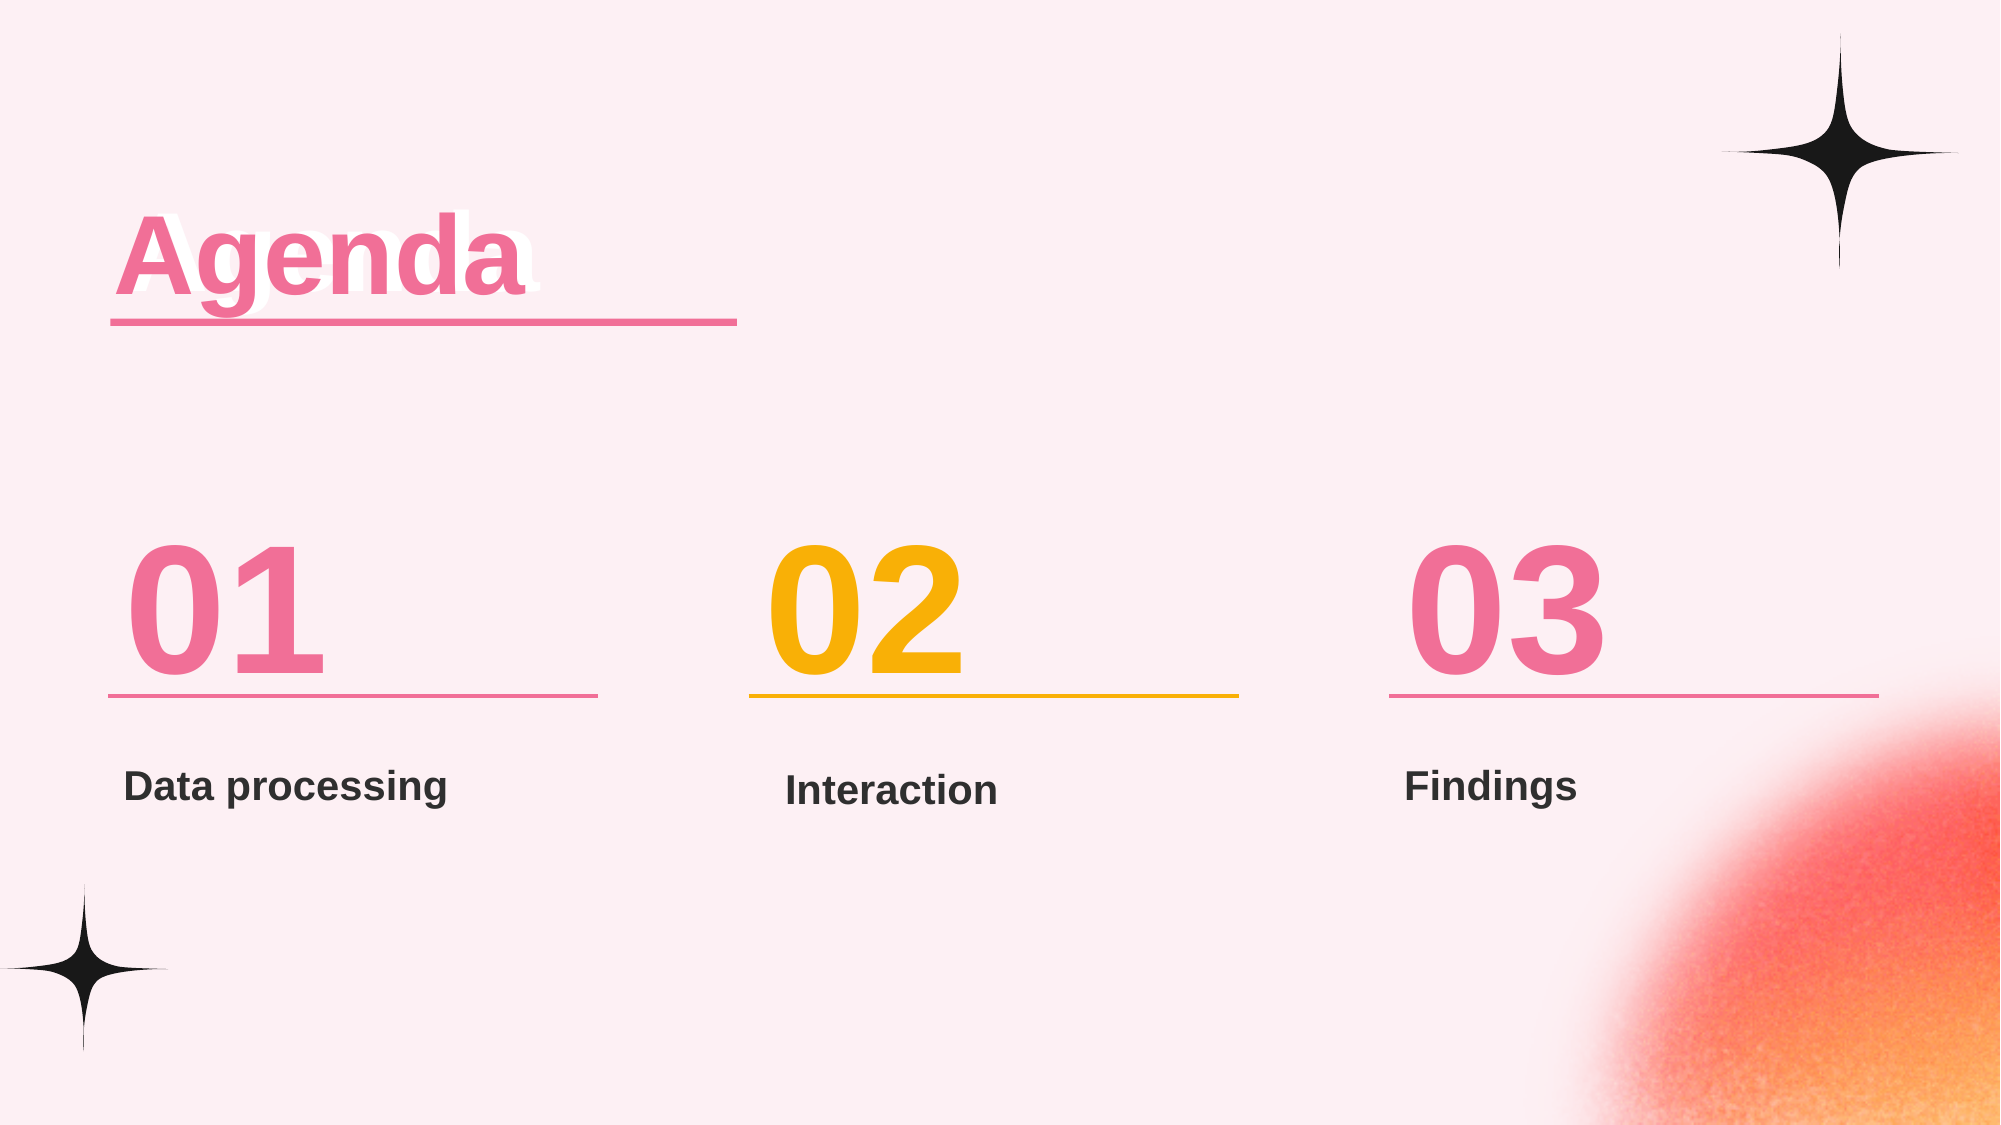

Agenda
Agenda

01
Data processing
02
Interaction
03
Findings